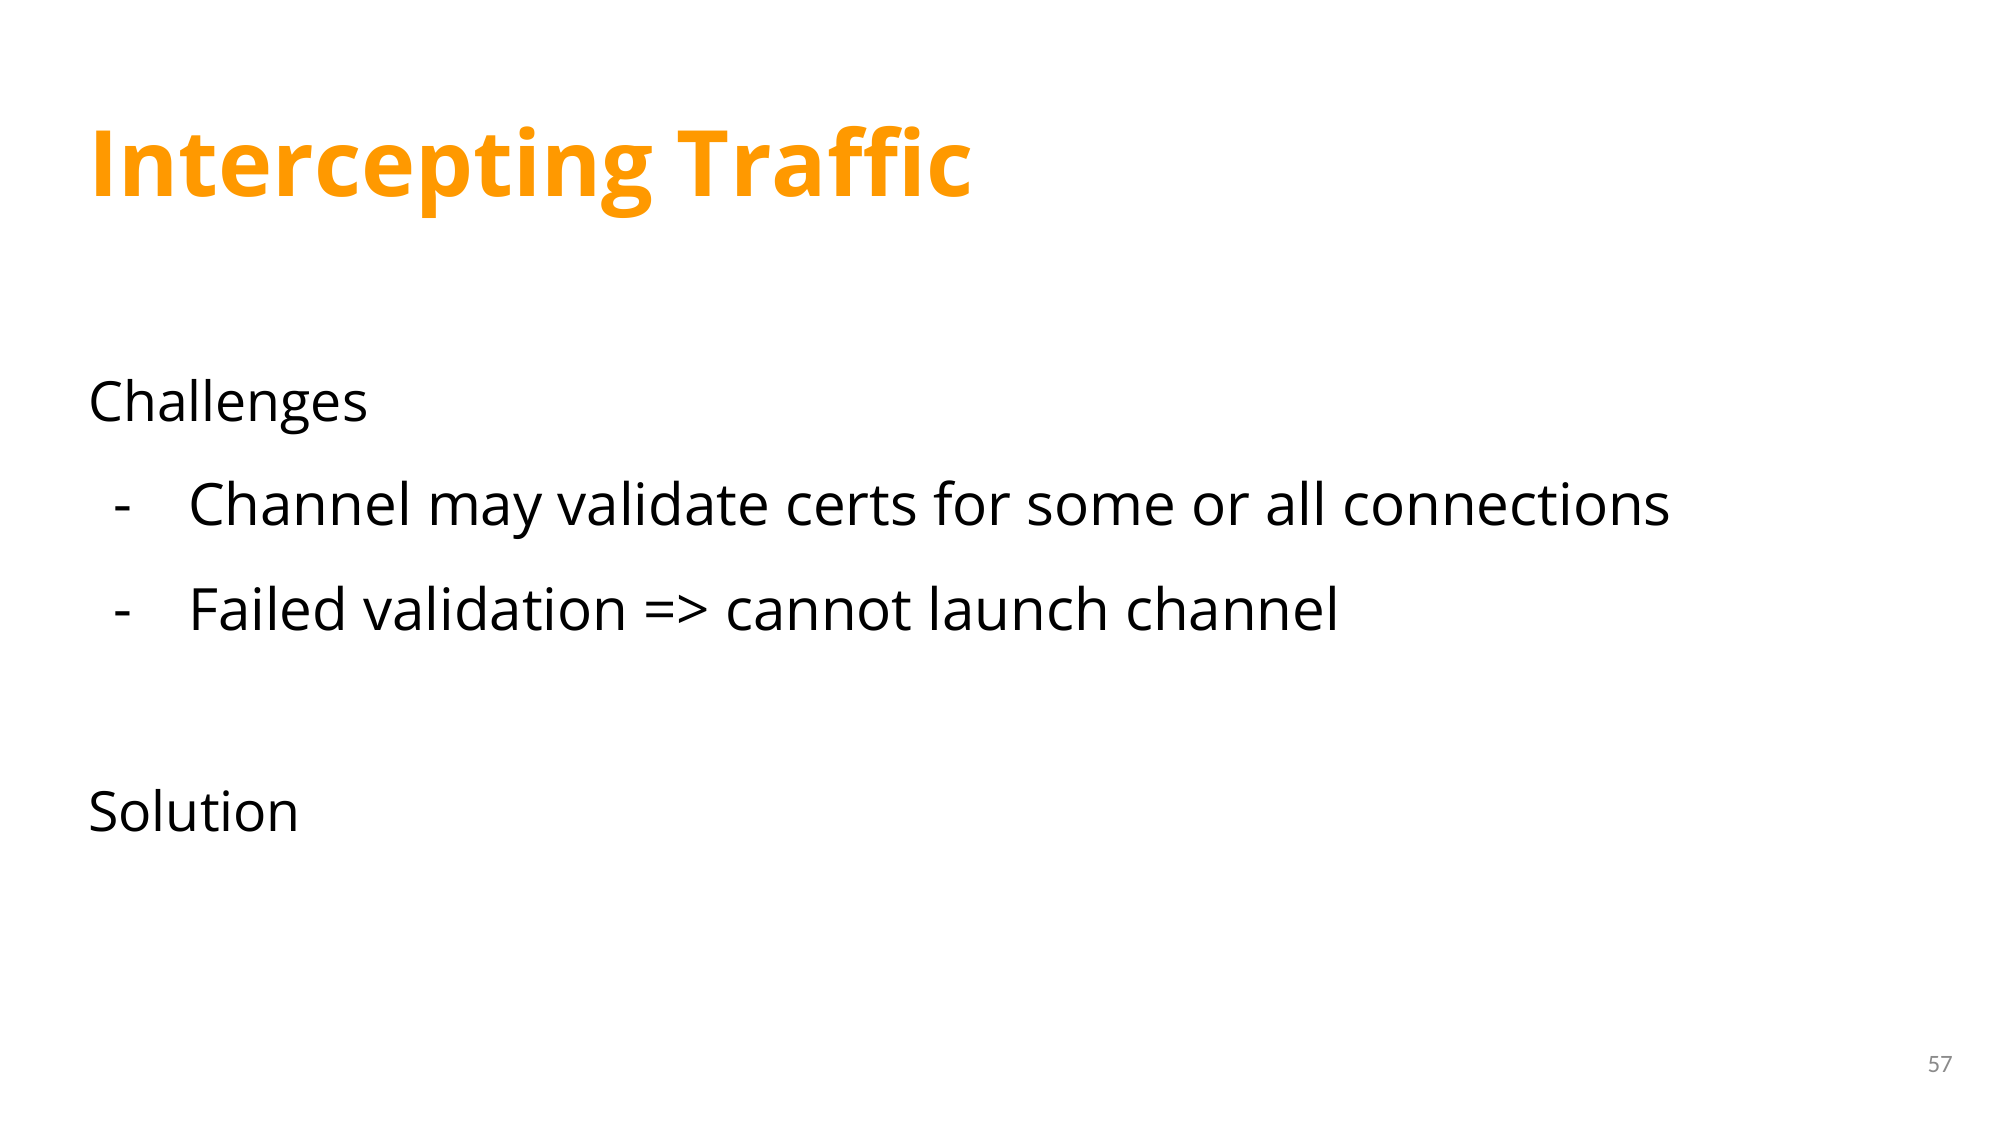

# Intercepting Traffic

Challenges
Channel may validate certs for some or all connections
Failed validation => cannot launch channel

Solution
Extends original MITM-proxy
Warm-up; remember failed connections
57